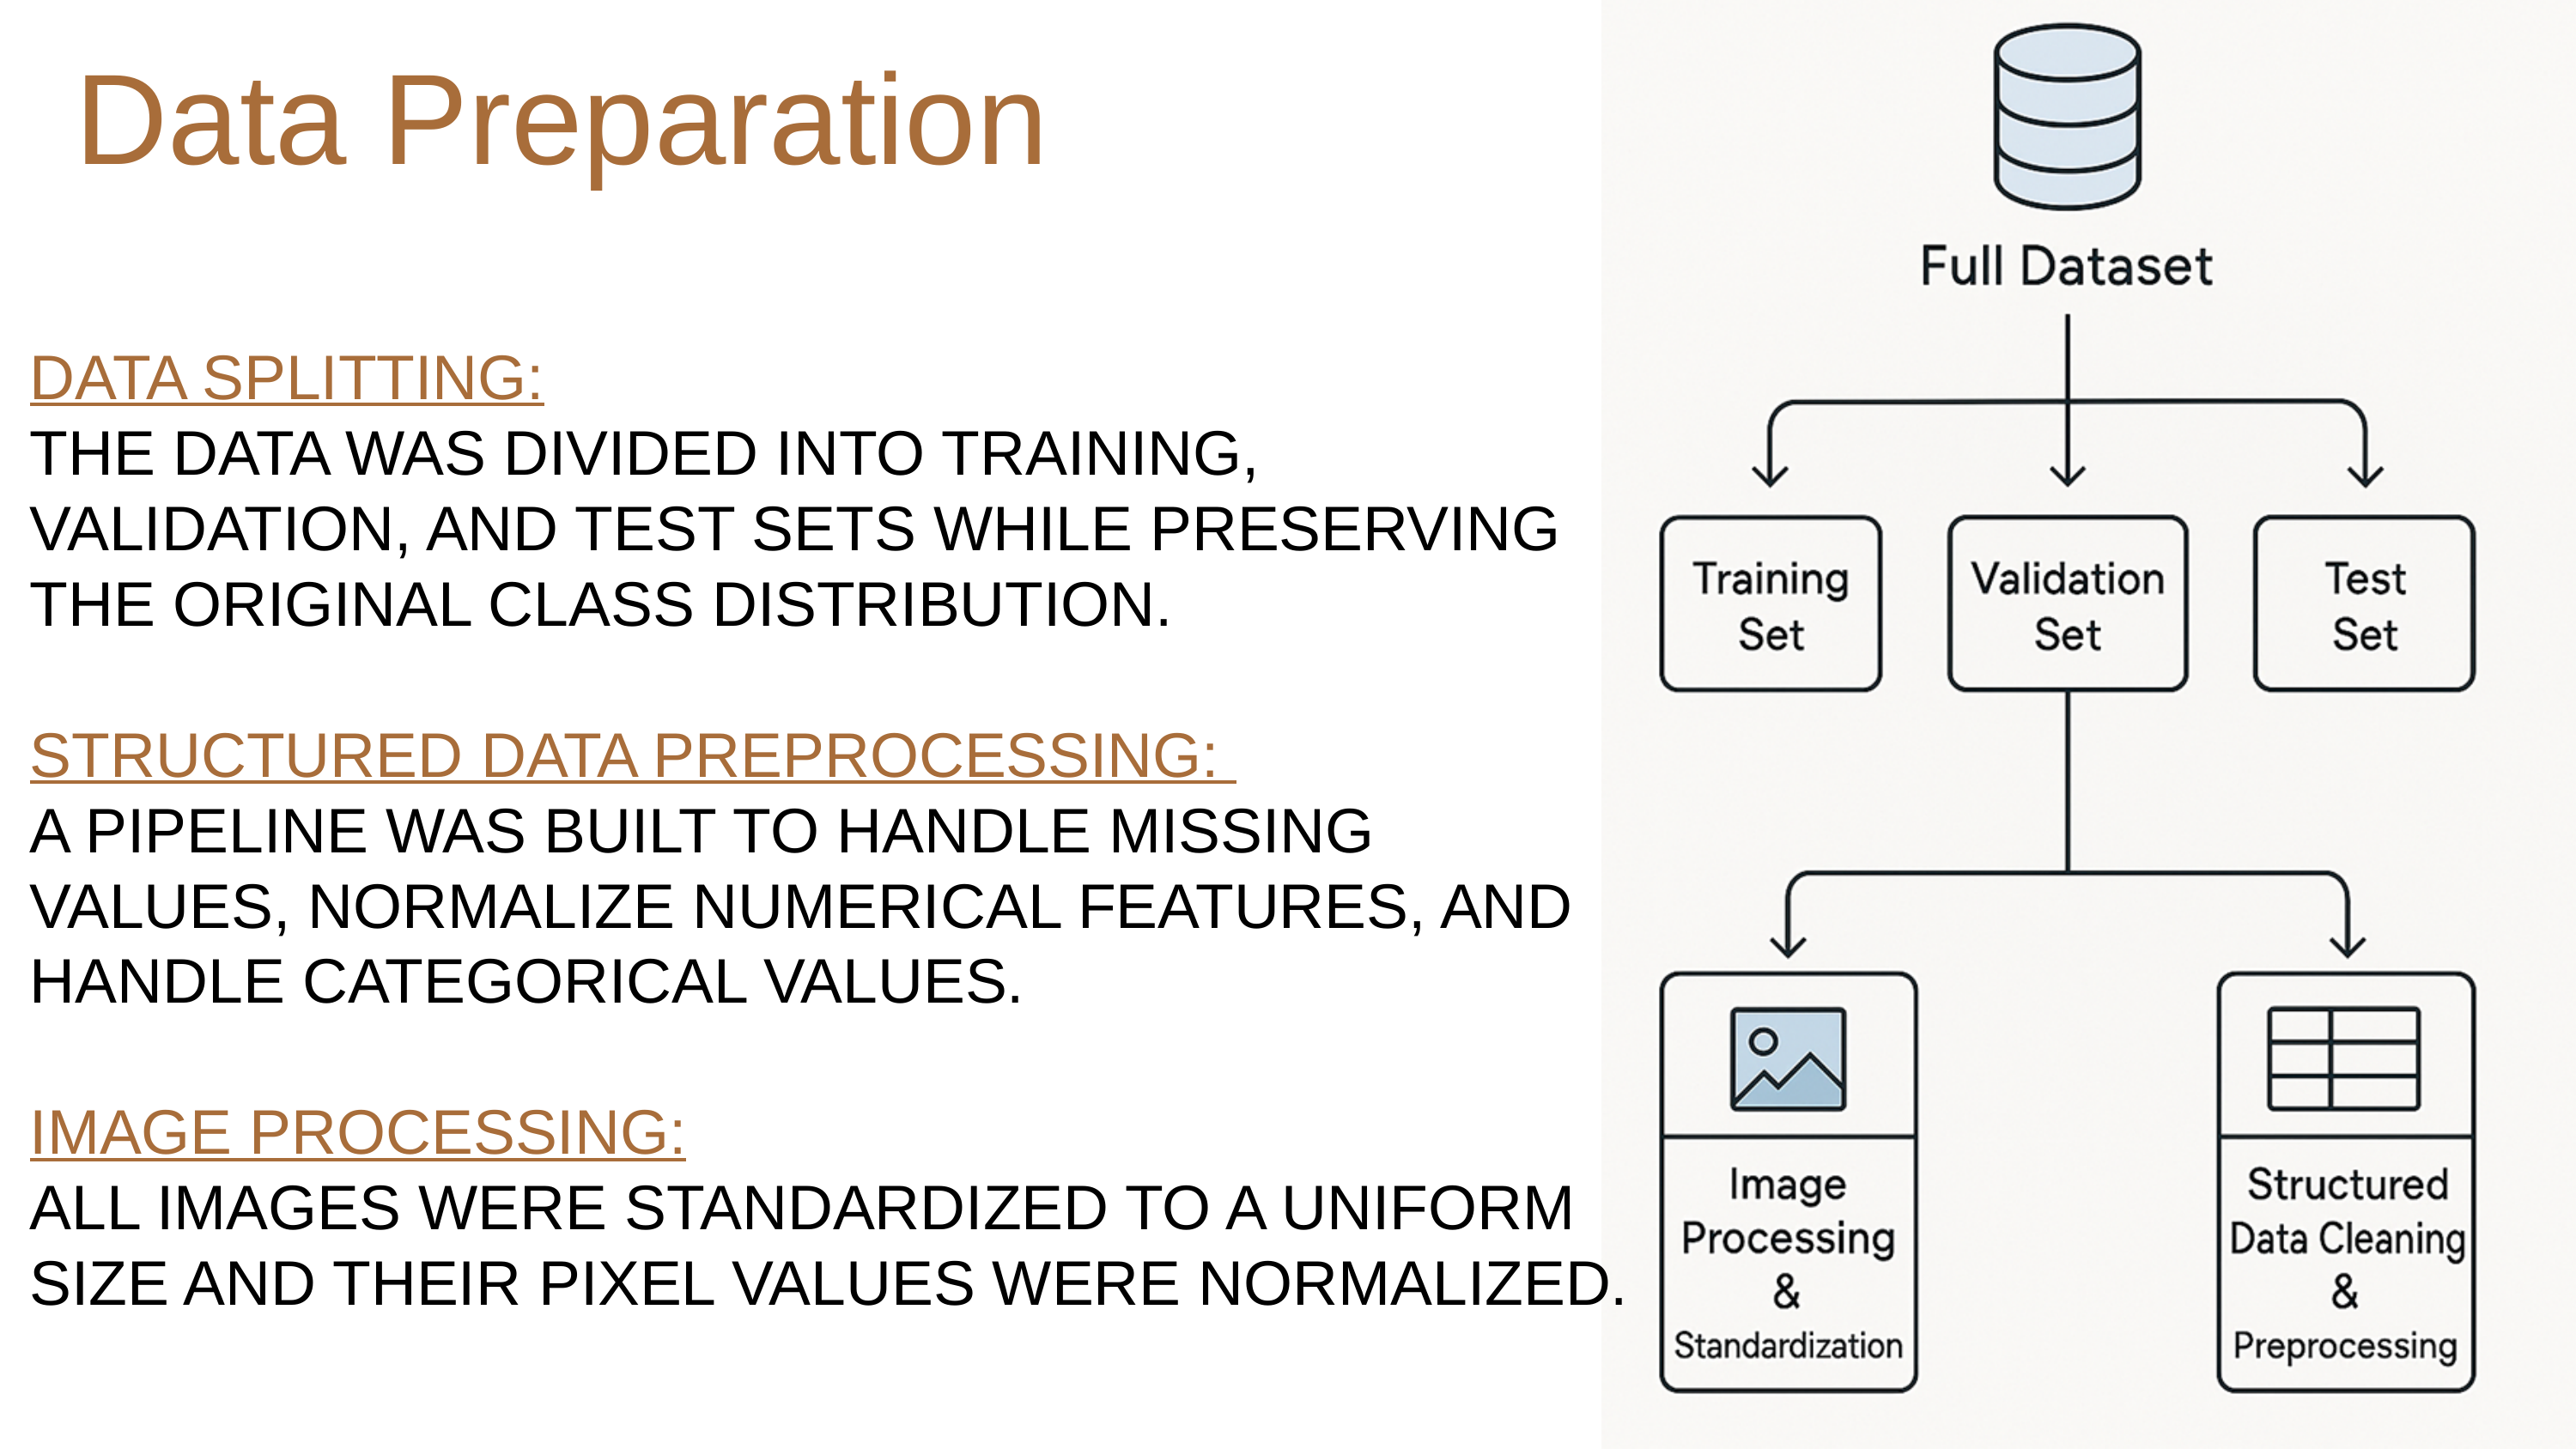

Data Preparation
DATA SPLITTING:
THE DATA WAS DIVIDED INTO TRAINING, VALIDATION, AND TEST SETS WHILE PRESERVING THE ORIGINAL CLASS DISTRIBUTION.

STRUCTURED DATA PREPROCESSING:
A PIPELINE WAS BUILT TO HANDLE MISSING VALUES, NORMALIZE NUMERICAL FEATURES, AND HANDLE CATEGORICAL VALUES.

IMAGE PROCESSING:
ALL IMAGES WERE STANDARDIZED TO A UNIFORM SIZE AND THEIR PIXEL VALUES WERE NORMALIZED.
15